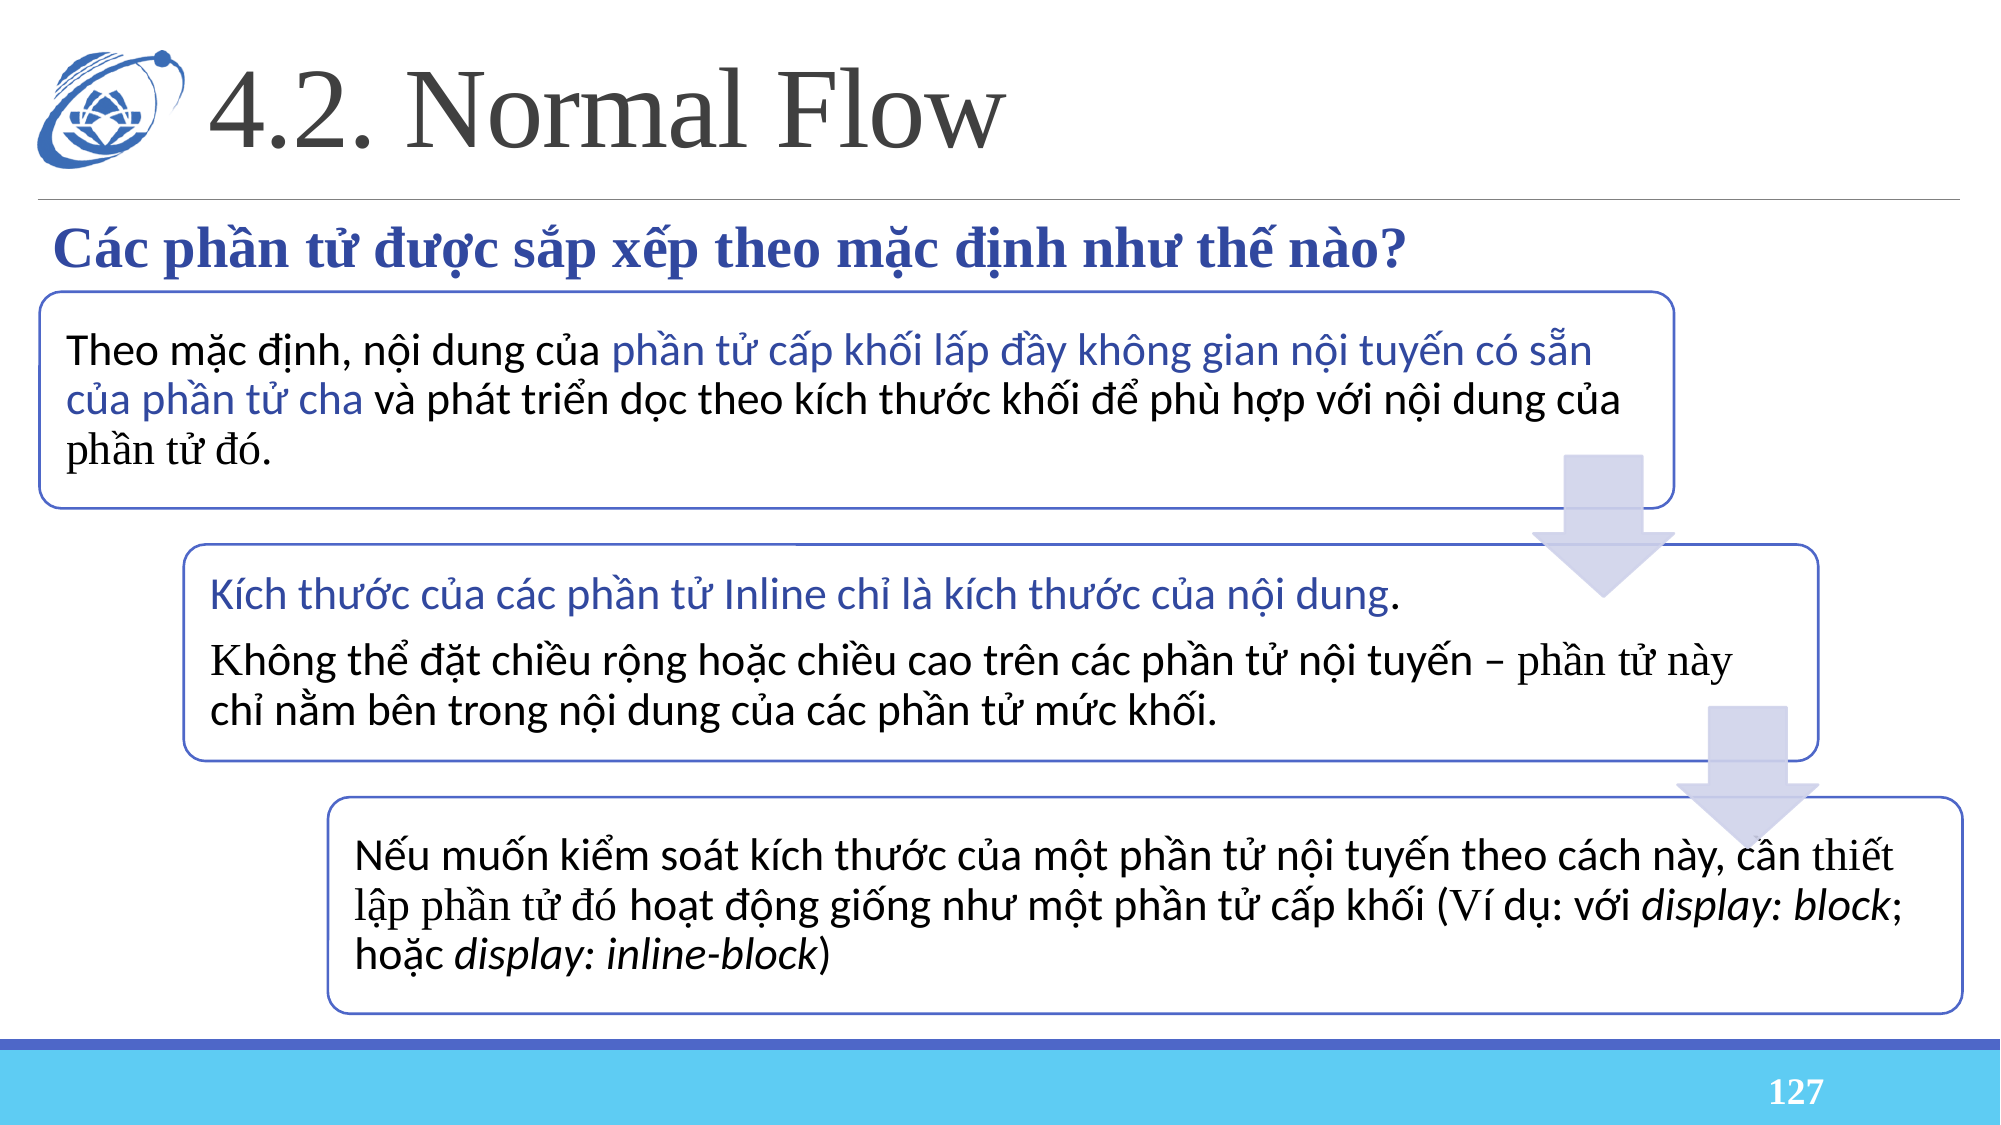

# 4.2. Normal Flow
Các phần tử được sắp xếp theo mặc định như thế nào?
Theo mặc định, nội dung của phần tử cấp khối lấp đầy không gian nội tuyến có sẵn của phần tử cha và phát triển dọc theo kích thước khối để phù hợp với nội dung của phần tử đó.
Kích thước của các phần tử Inline chỉ là kích thước của nội dung.
Không thể đặt chiều rộng hoặc chiều cao trên các phần tử nội tuyến – phần tử này chỉ nằm bên trong nội dung của các phần tử mức khối.
Nếu muốn kiểm soát kích thước của một phần tử nội tuyến theo cách này, cần thiết lập phần tử đó hoạt động giống như một phần tử cấp khối (Ví dụ: với display: block; hoặc display: inline-block)

127